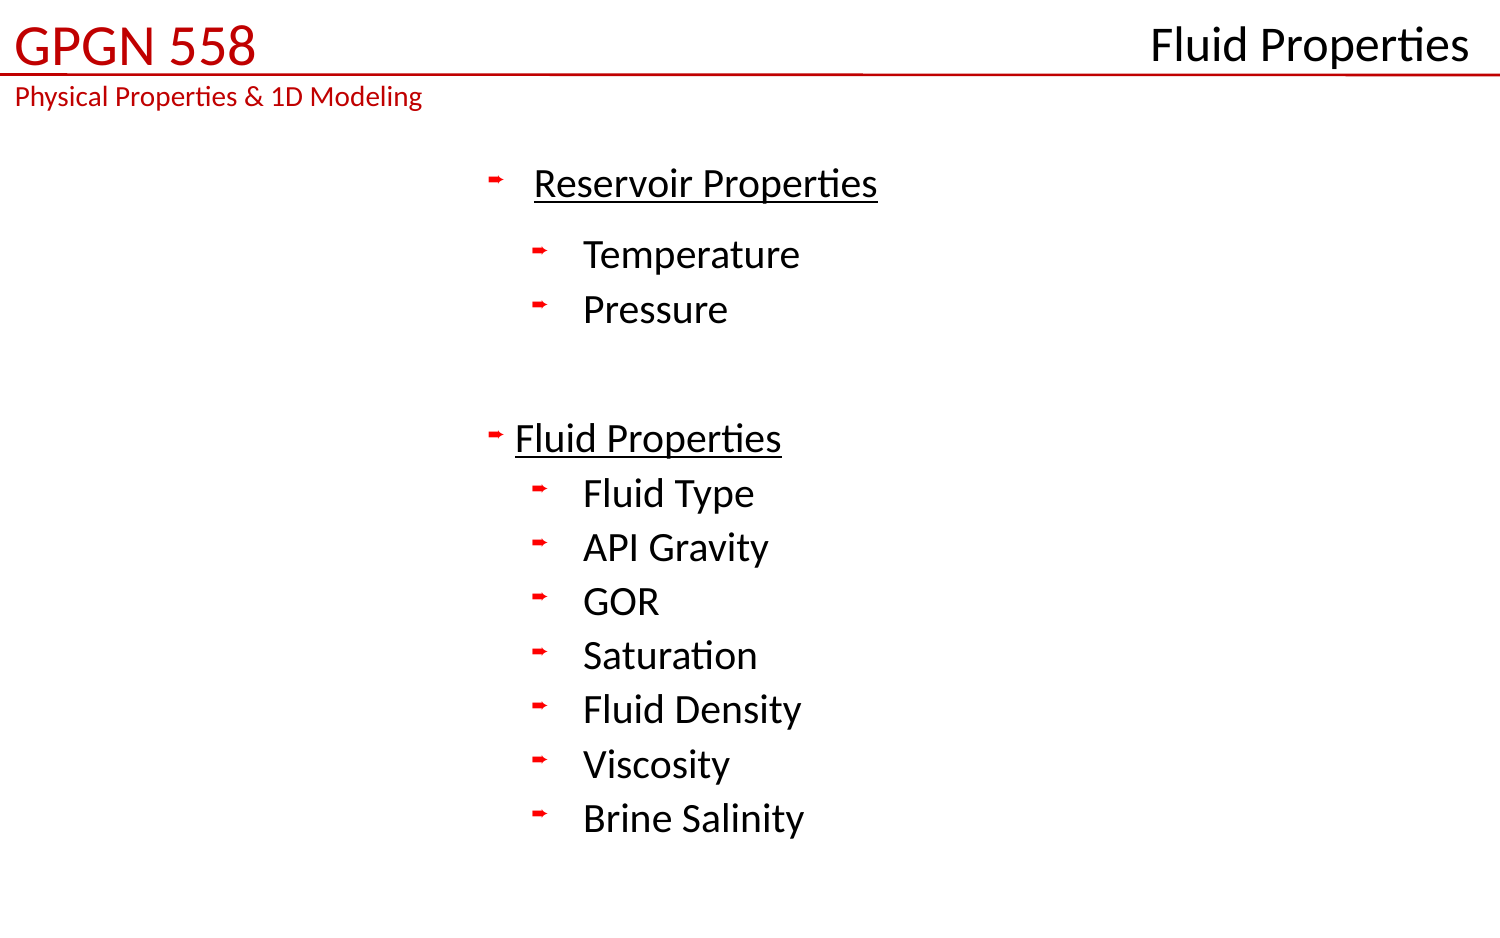

# Fluid Properties
  Reservoir Properties
Temperature
Pressure

Fluid Properties
Fluid Type
API Gravity
GOR
Saturation
Fluid Density
Viscosity
Brine Salinity